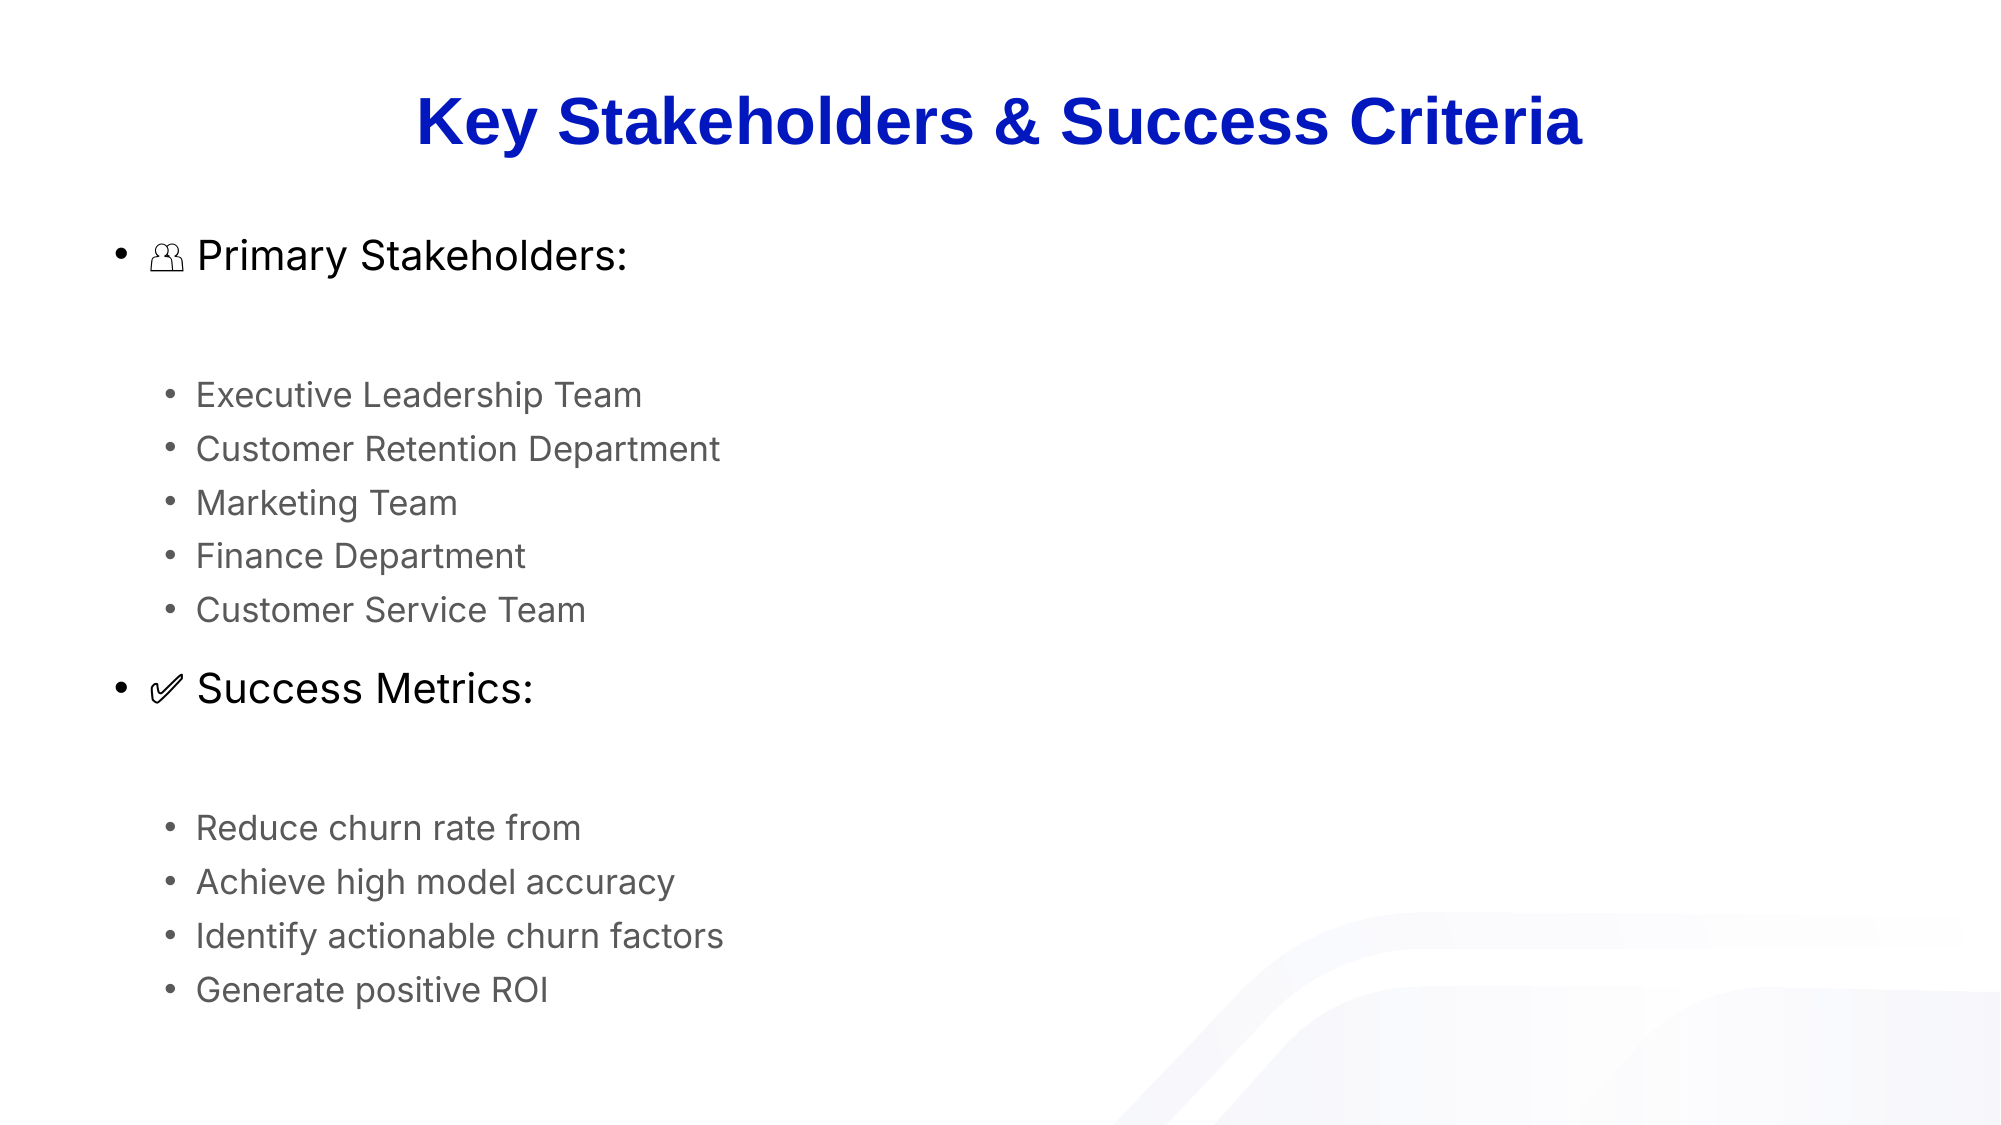

# Key Stakeholders & Success Criteria
👥 Primary Stakeholders:

Executive Leadership Team
Customer Retention Department
Marketing Team
Finance Department
Customer Service Team
✅ Success Metrics:

Reduce churn rate from
Achieve high model accuracy
Identify actionable churn factors
Generate positive ROI